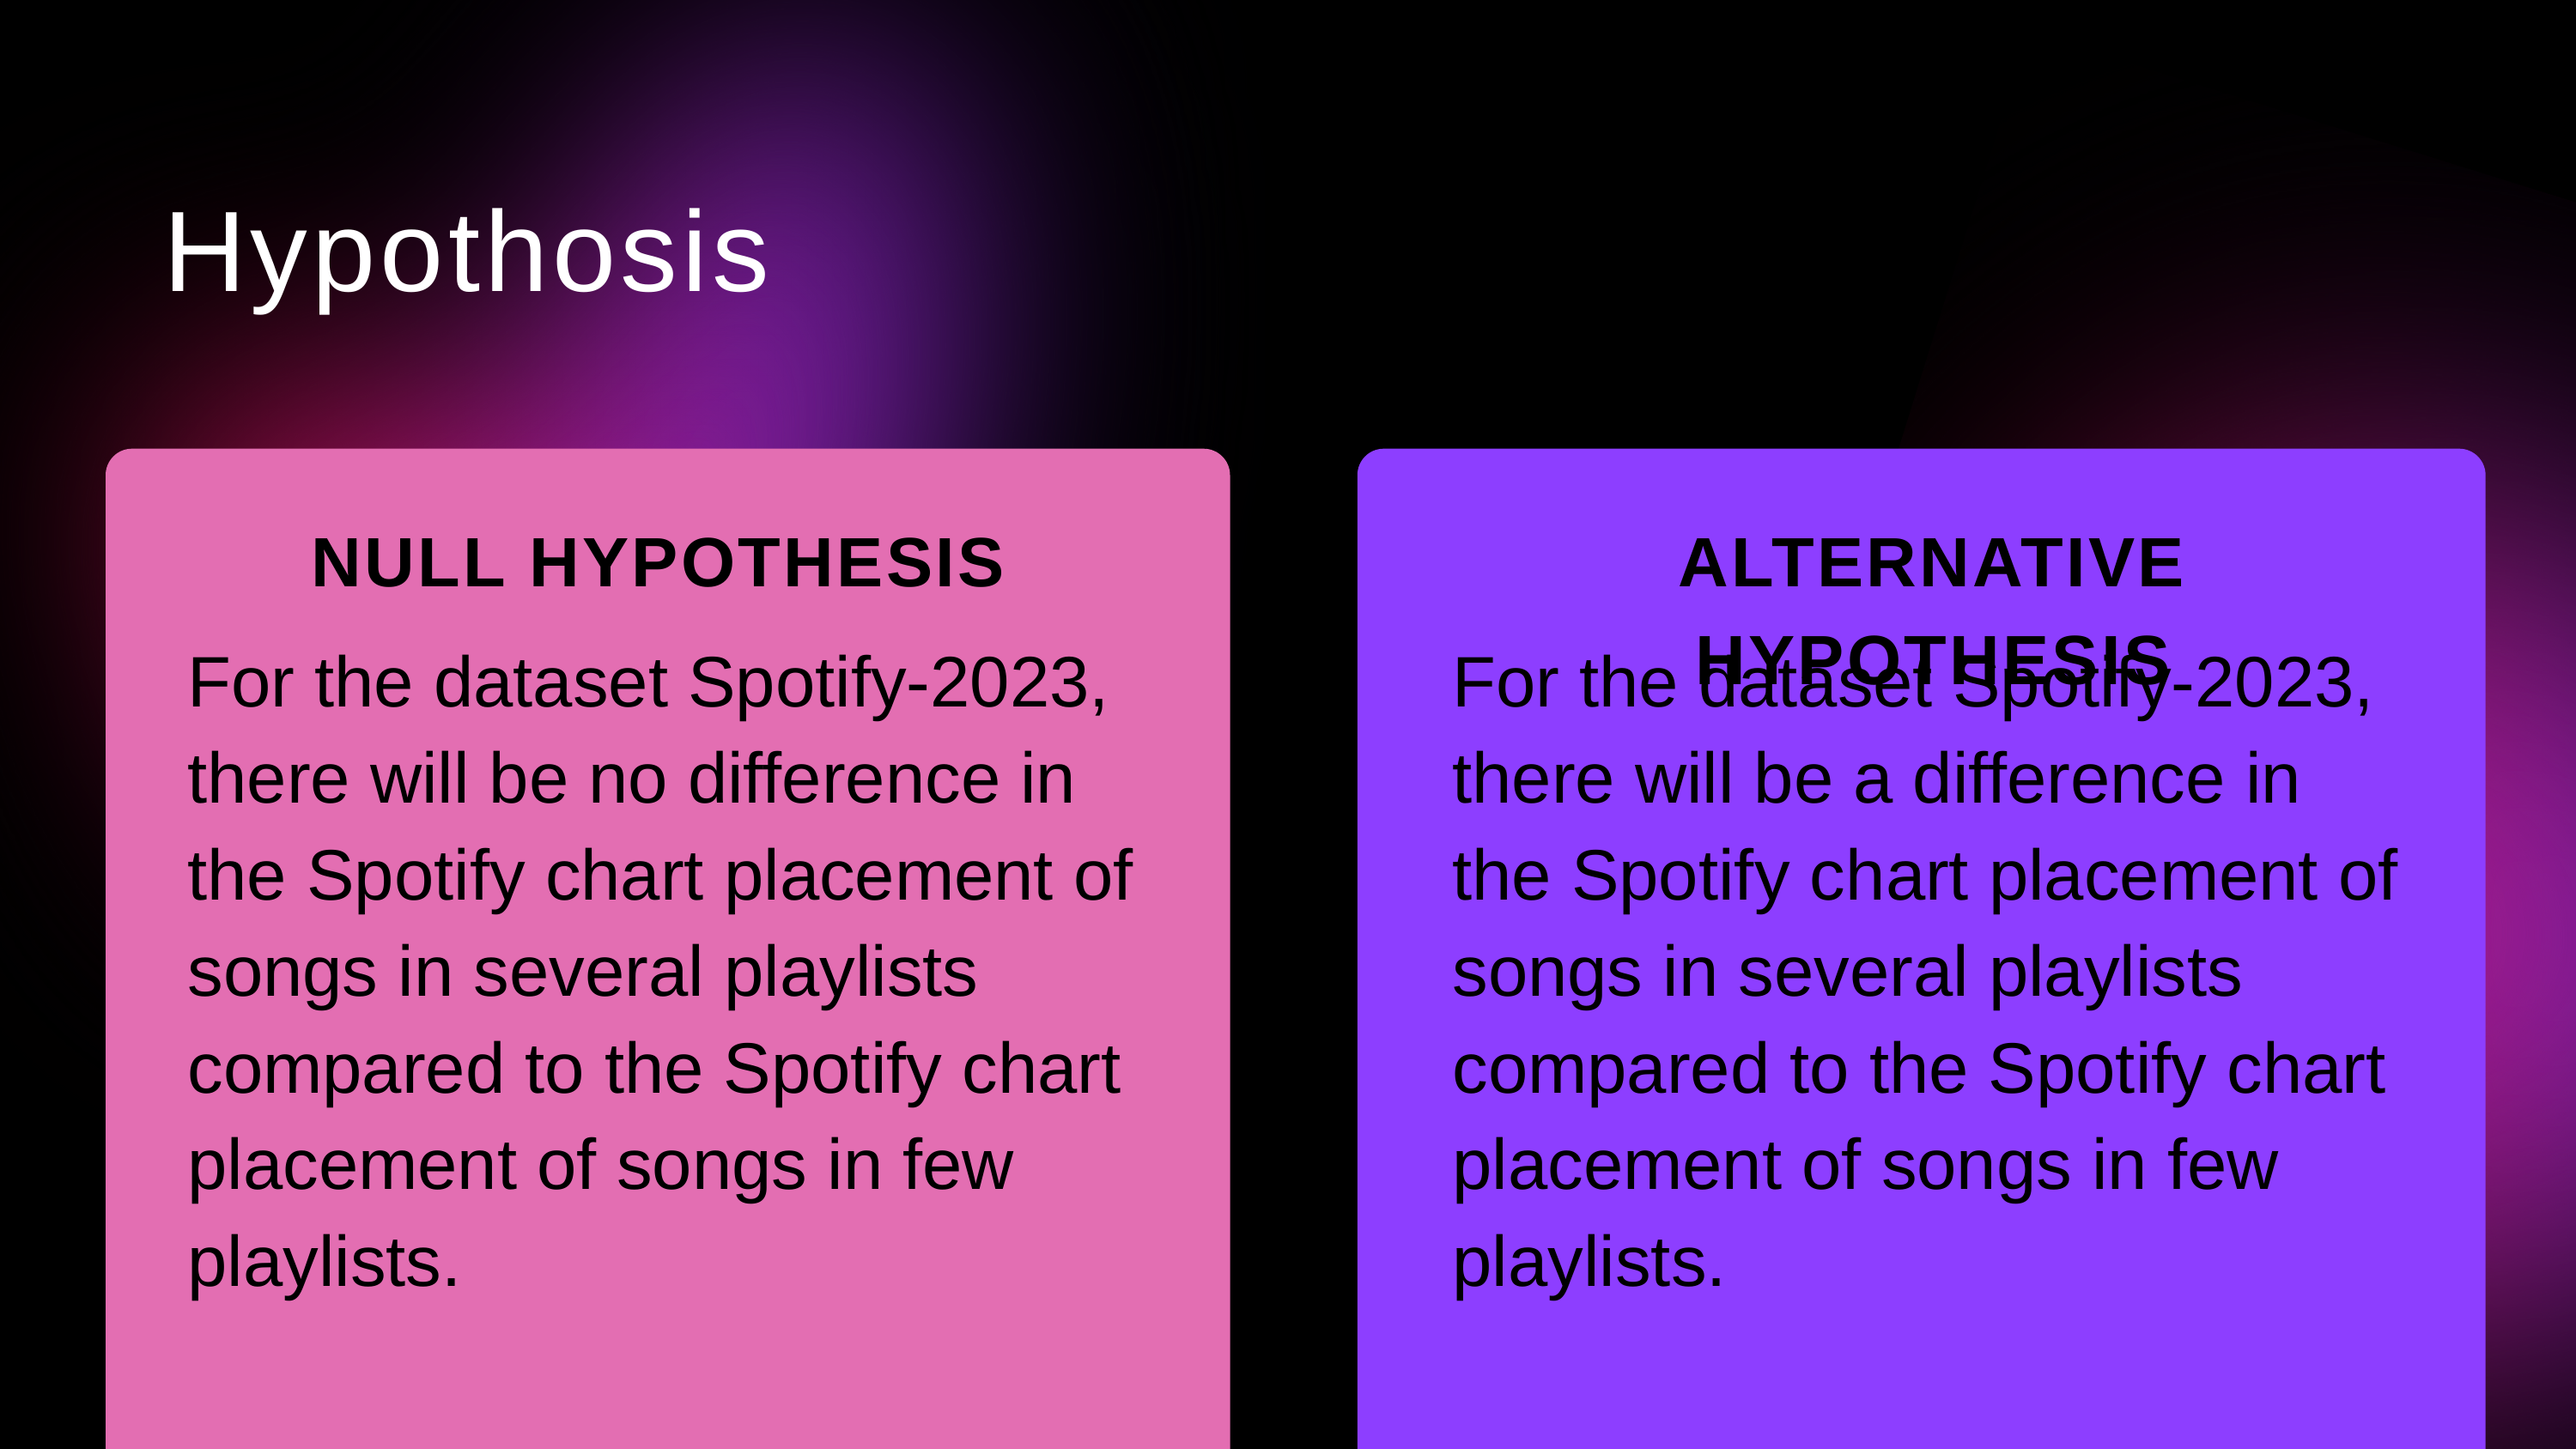

Hypothosis

NULL HYPOTHESIS
ALTERNATIVE HYPOTHESIS
For the dataset Spotify-2023, there will be no difference in the Spotify chart placement of songs in several playlists compared to the Spotify chart placement of songs in few playlists.
For the dataset Spotify-2023, there will be a difference in the Spotify chart placement of songs in several playlists compared to the Spotify chart placement of songs in few playlists.